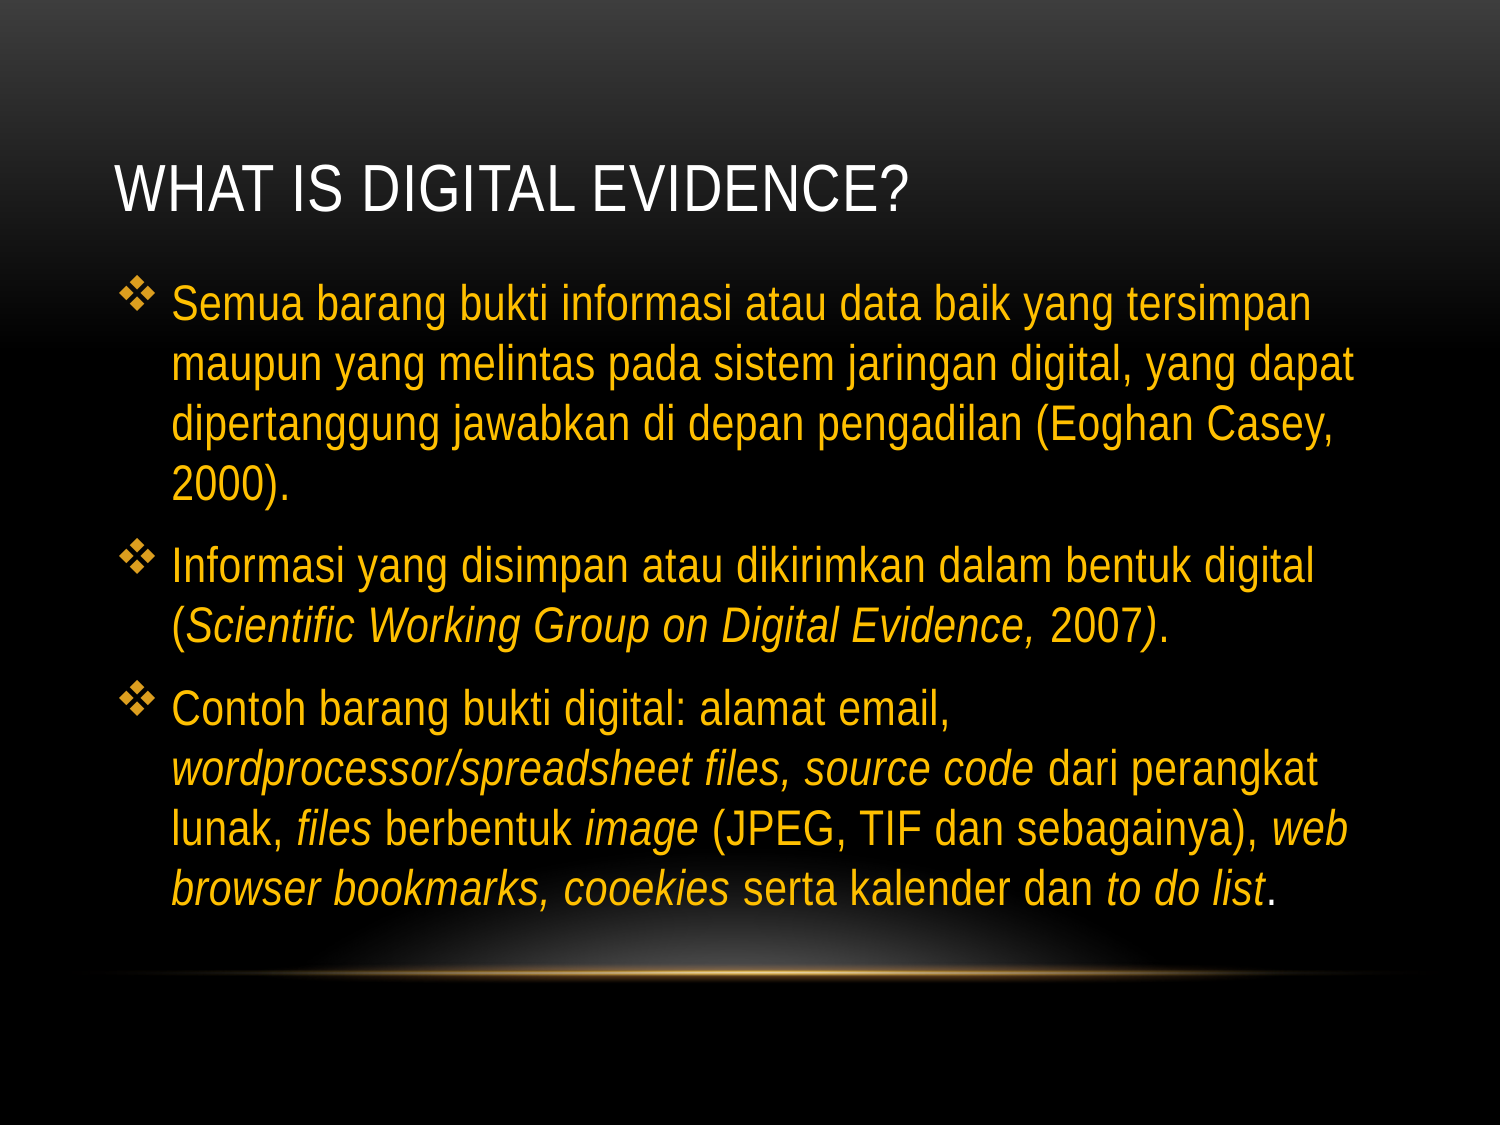

# WHAT IS DIGITAL EVIDENCE?
Semua barang bukti informasi atau data baik yang tersimpan maupun yang melintas pada sistem jaringan digital, yang dapat dipertanggung jawabkan di depan pengadilan (Eoghan Casey, 2000).
Informasi yang disimpan atau dikirimkan dalam bentuk digital (Scientific Working Group on Digital Evidence, 2007).
Contoh barang bukti digital: alamat email, wordprocessor/spreadsheet files, source code dari perangkat lunak, files berbentuk image (JPEG, TIF dan sebagainya), web browser bookmarks, cooekies serta kalender dan to do list.